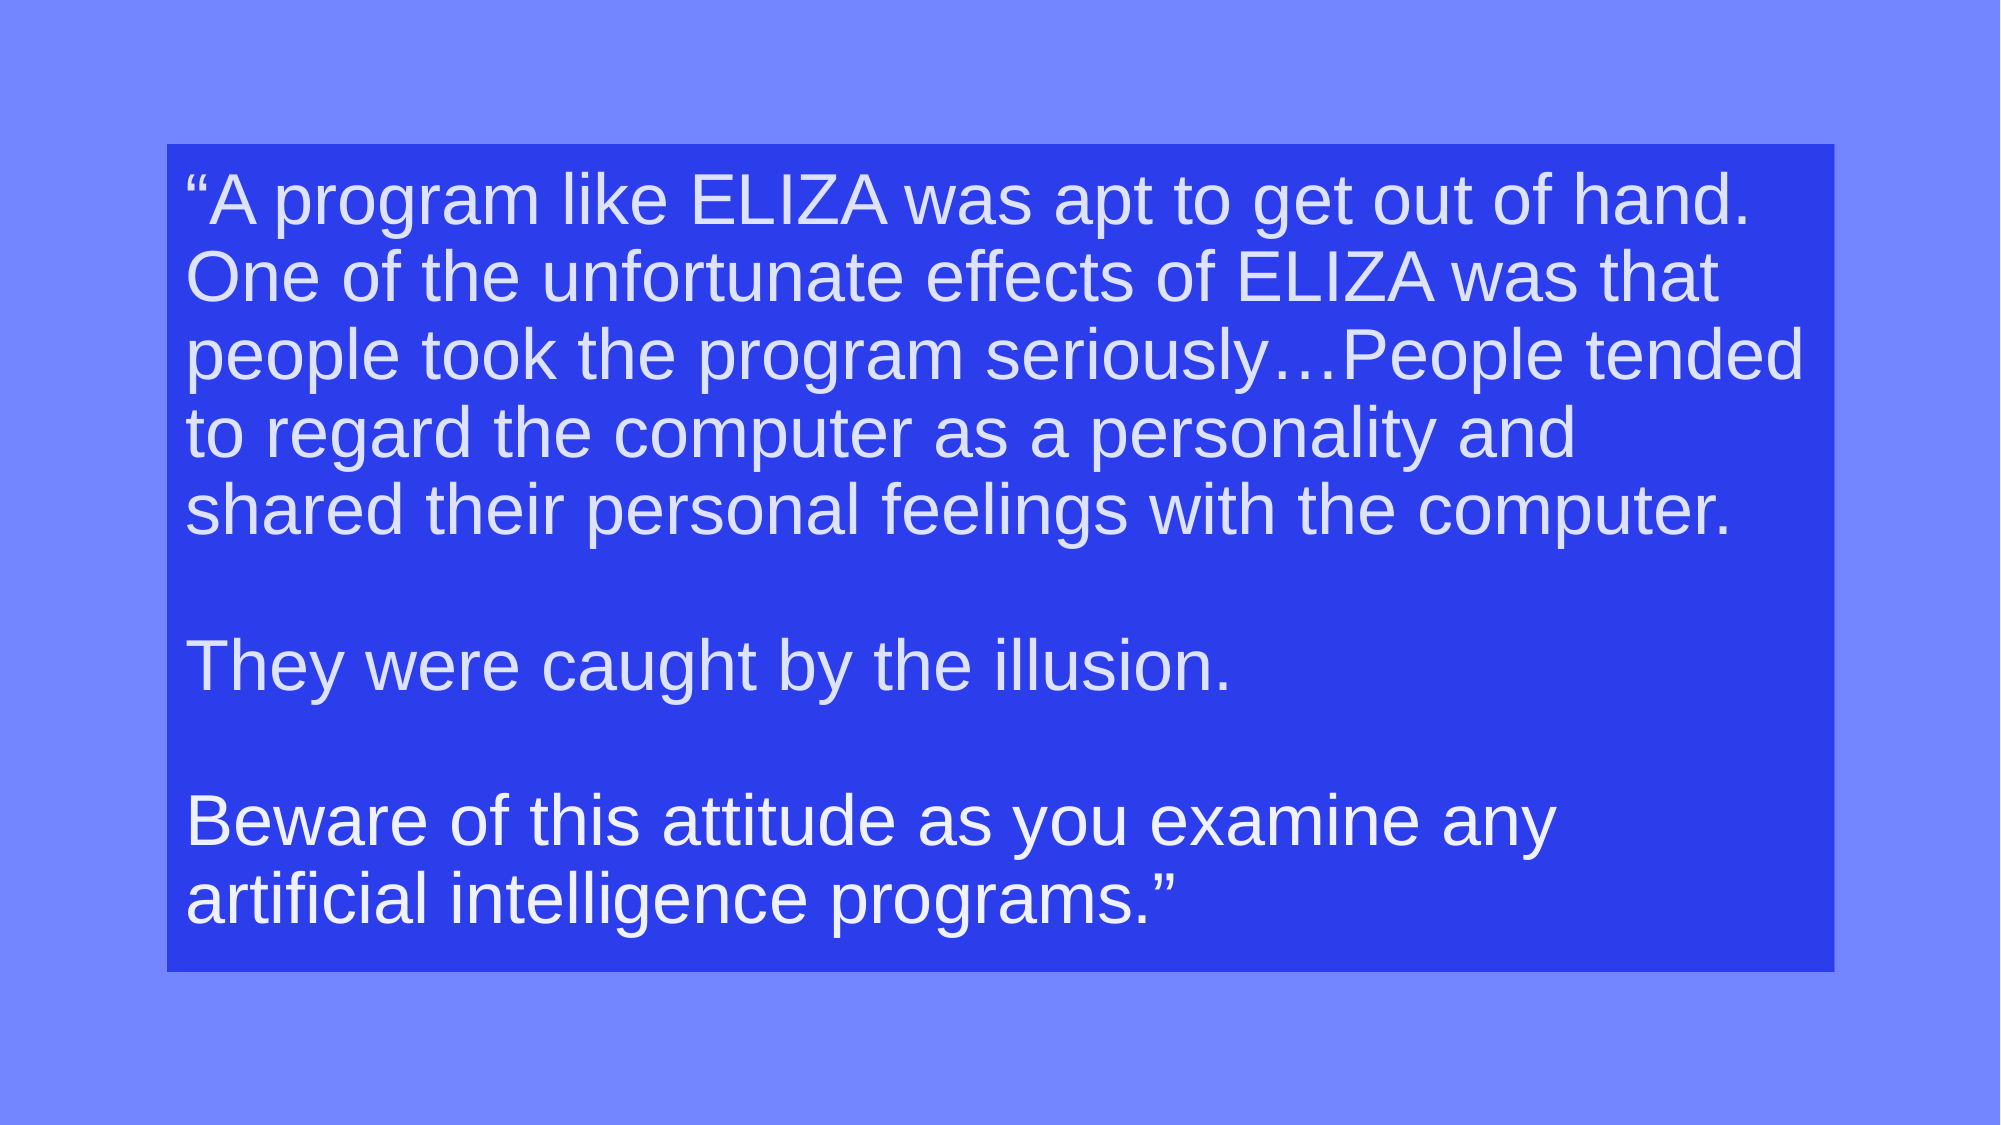

“A program like ELIZA was apt to get out of hand. One of the unfortunate effects of ELIZA was that people took the program seriously…People tended to regard the computer as a personality and shared their personal feelings with the computer.

They were caught by the illusion.

Beware of this attitude as you examine any artificial intelligence programs.”